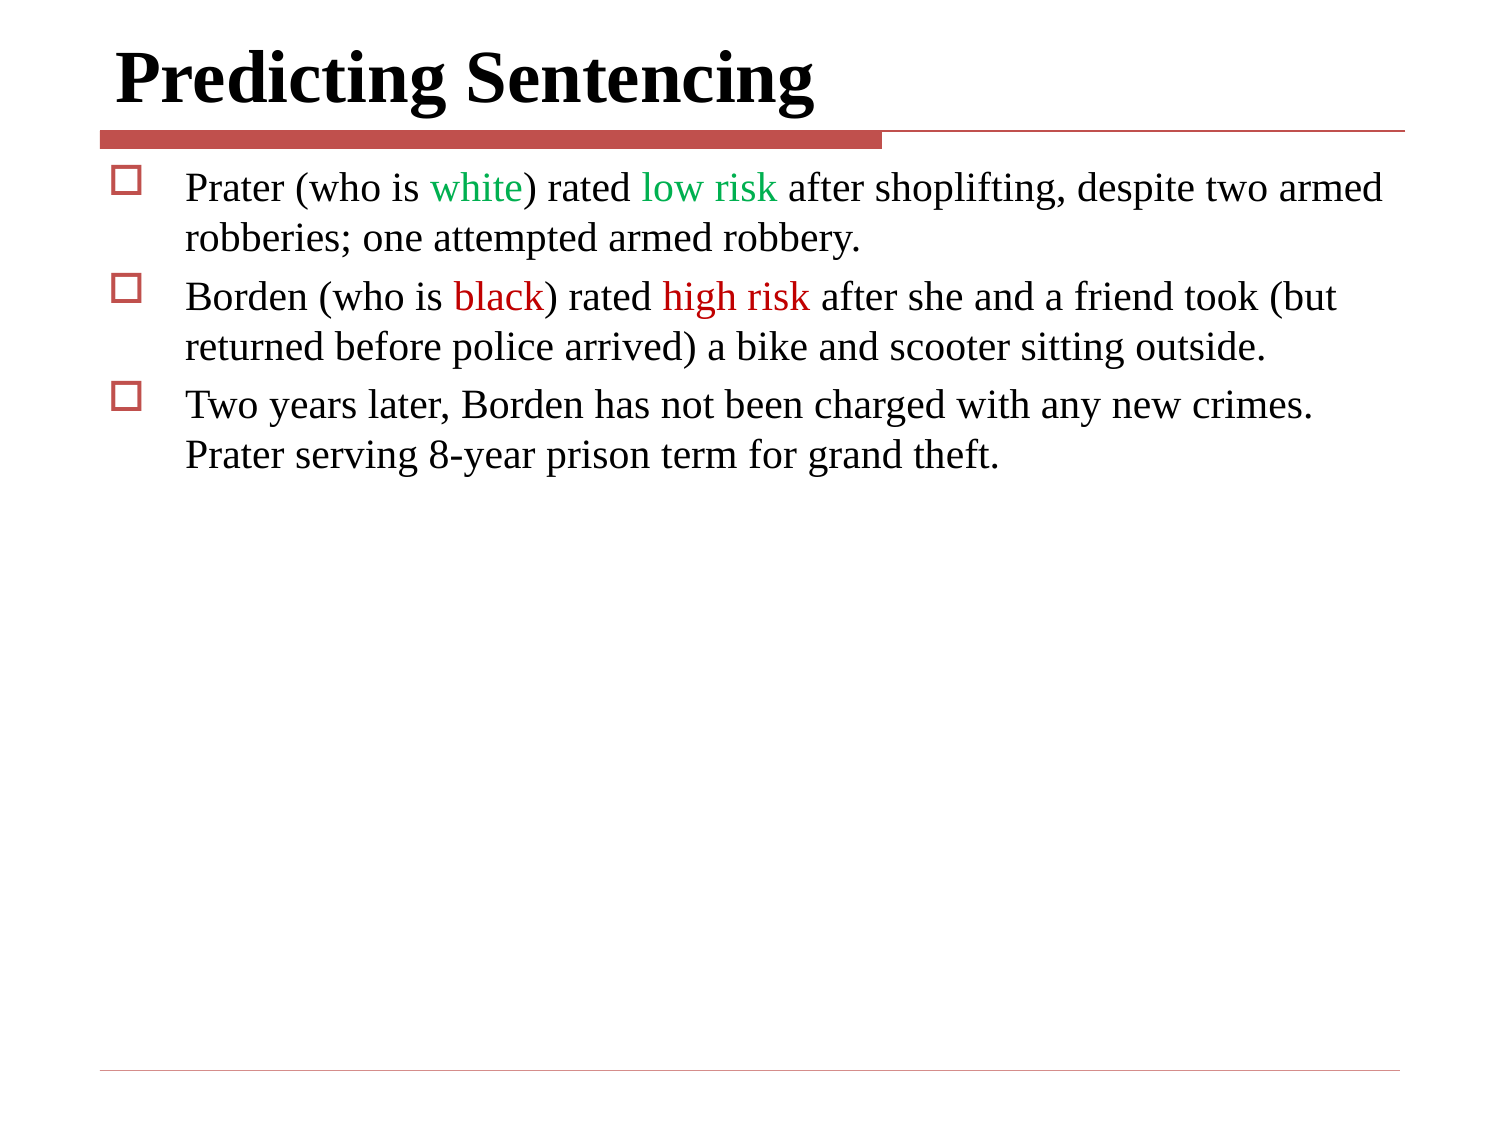

# Predicting Sentencing
Prater (who is white) rated low risk after shoplifting, despite two armed robberies; one attempted armed robbery.
Borden (who is black) rated high risk after she and a friend took (but returned before police arrived) a bike and scooter sitting outside.
Two years later, Borden has not been charged with any new crimes. Prater serving 8-year prison term for grand theft.